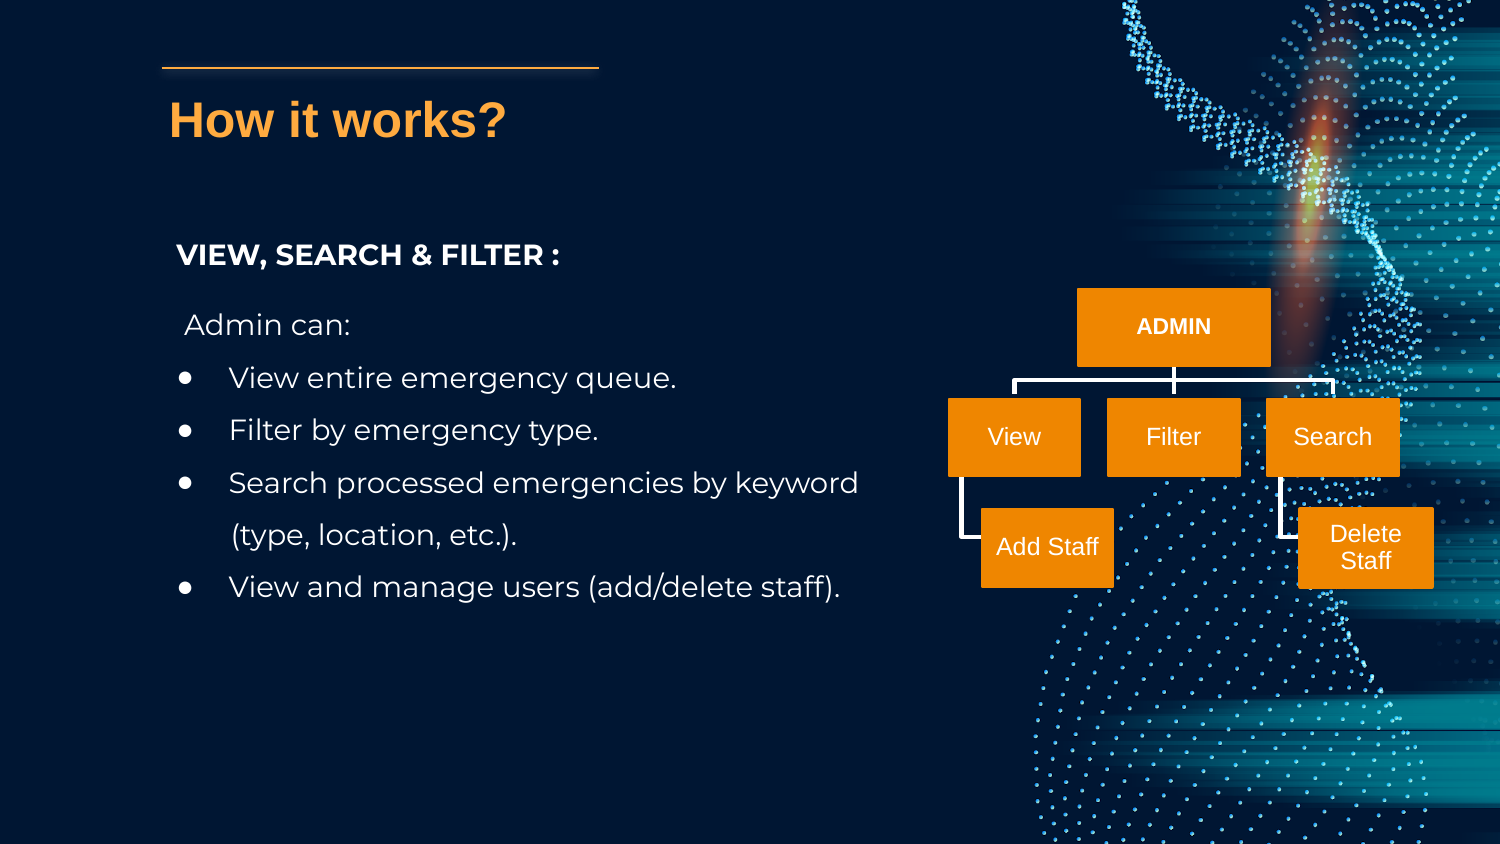

How it works?

VIEW, SEARCH & FILTER :

 Admin can:
View entire emergency queue.
Filter by emergency type.
Search processed emergencies by keyword
       (type, location, etc.).
View and manage users (add/delete staff).

ADMIN

View
Filter
Search

Add Staff
Delete Staff